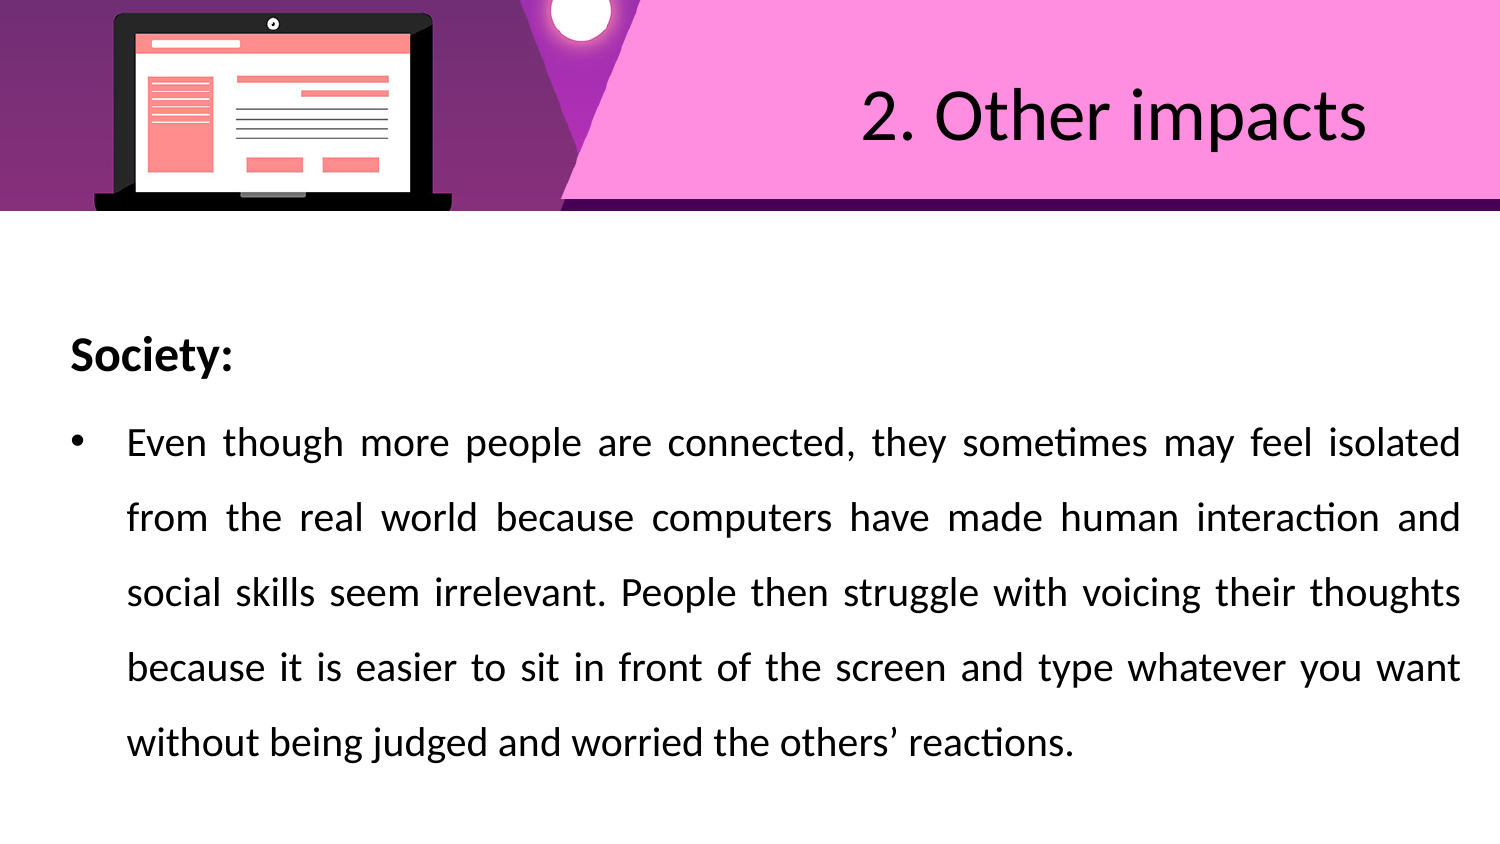

# 2. Other impacts
Society:
Even though more people are connected, they sometimes may feel isolated from the real world because computers have made human interaction and social skills seem irrelevant. People then struggle with voicing their thoughts because it is easier to sit in front of the screen and type whatever you want without being judged and worried the others’ reactions.